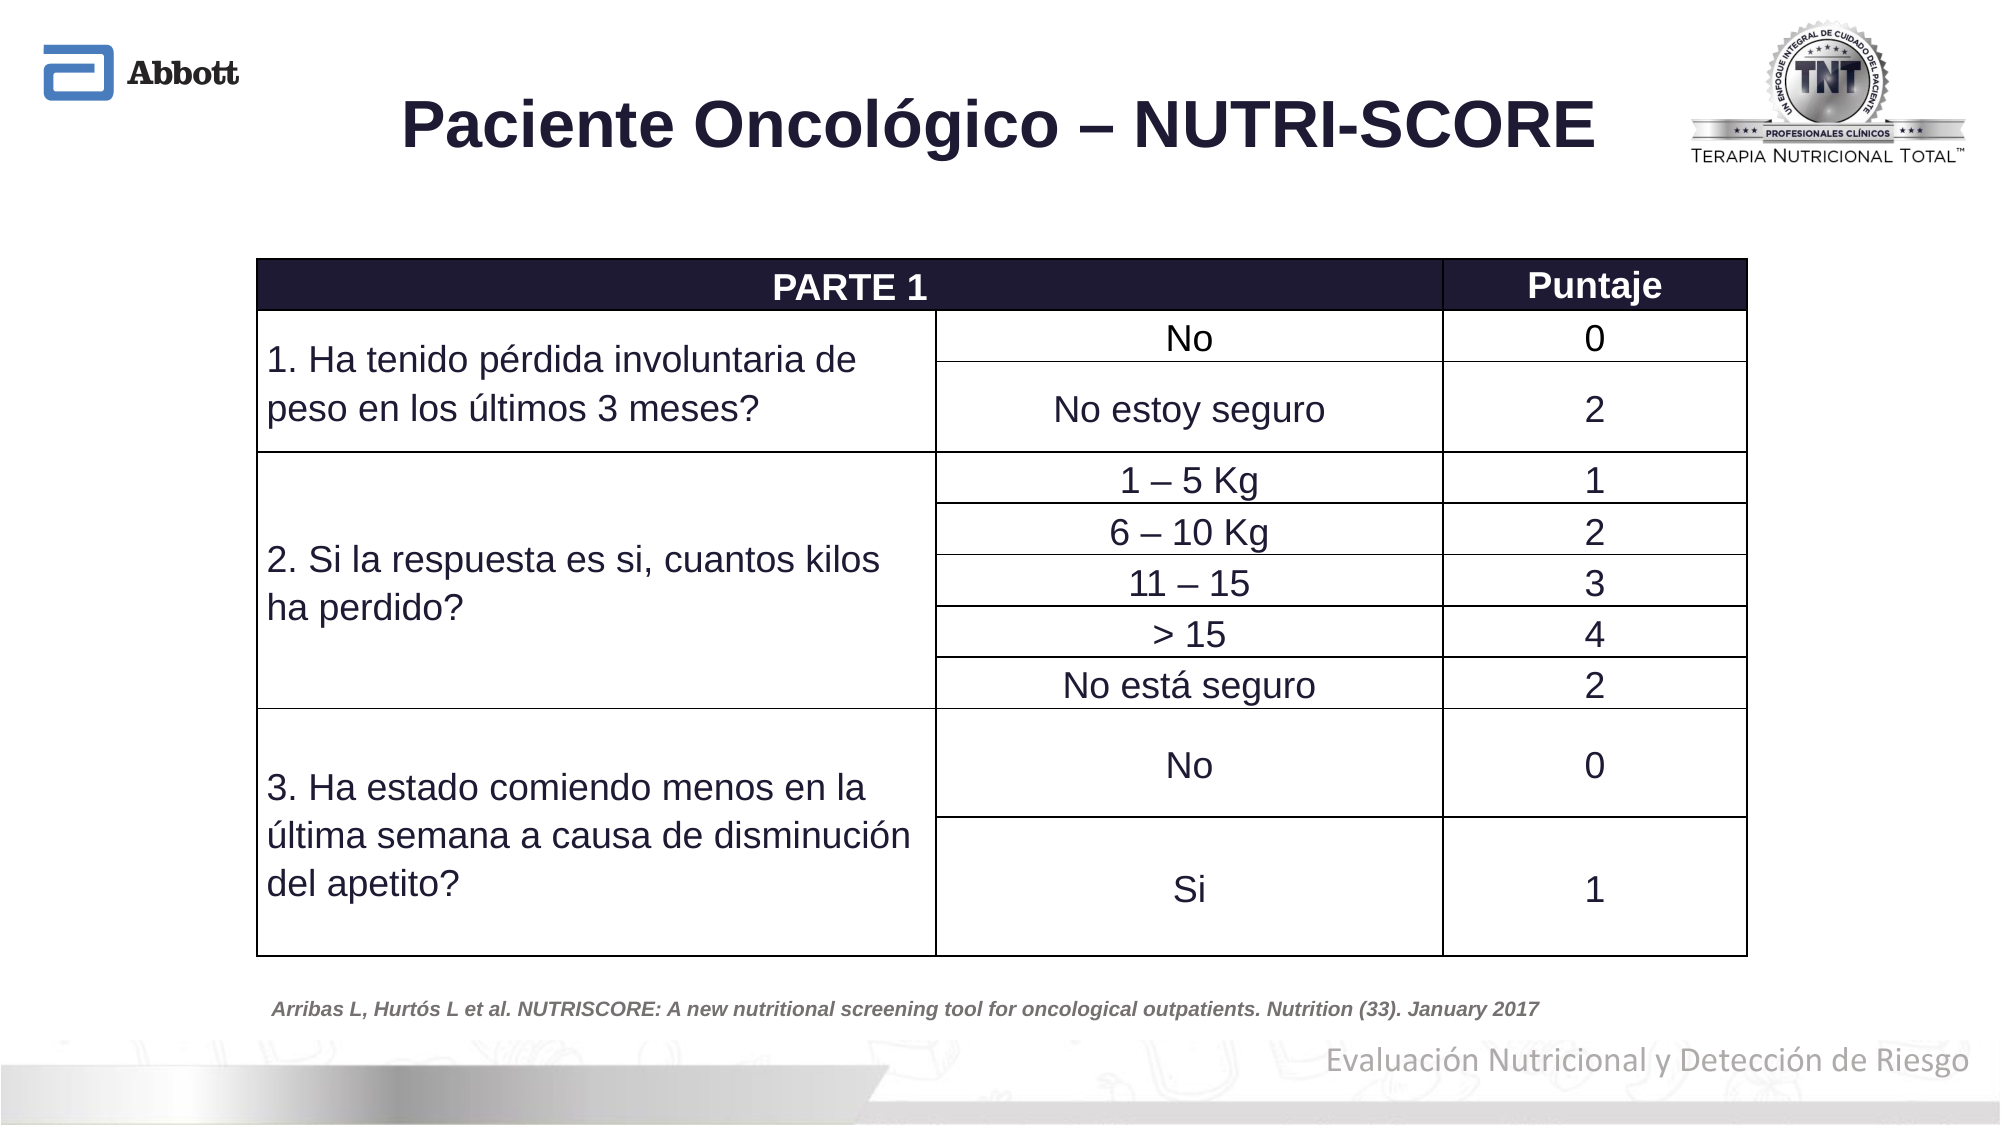

# Paciente Oncológico – NUTRI-SCORE
| PARTE 1 |  | Puntaje |
| --- | --- | --- |
| 1. Ha tenido pérdida involuntaria de peso en los últimos 3 meses? | No | 0 |
|  | No estoy seguro | 2 |
| 2. Si la respuesta es si, cuantos kilos ha perdido? | 1 – 5 Kg | 1 |
|  | 6 – 10 Kg | 2 |
|  | 11 – 15 | 3 |
|  | > 15 | 4 |
|  | No está seguro | 2 |
| 3. Ha estado comiendo menos en la última semana a causa de disminución del apetito? | No | 0 |
|  | Si | 1 |
Arribas L, Hurtós L et al. NUTRISCORE: A new nutritional screening tool for oncological outpatients. Nutrition (33). January 2017